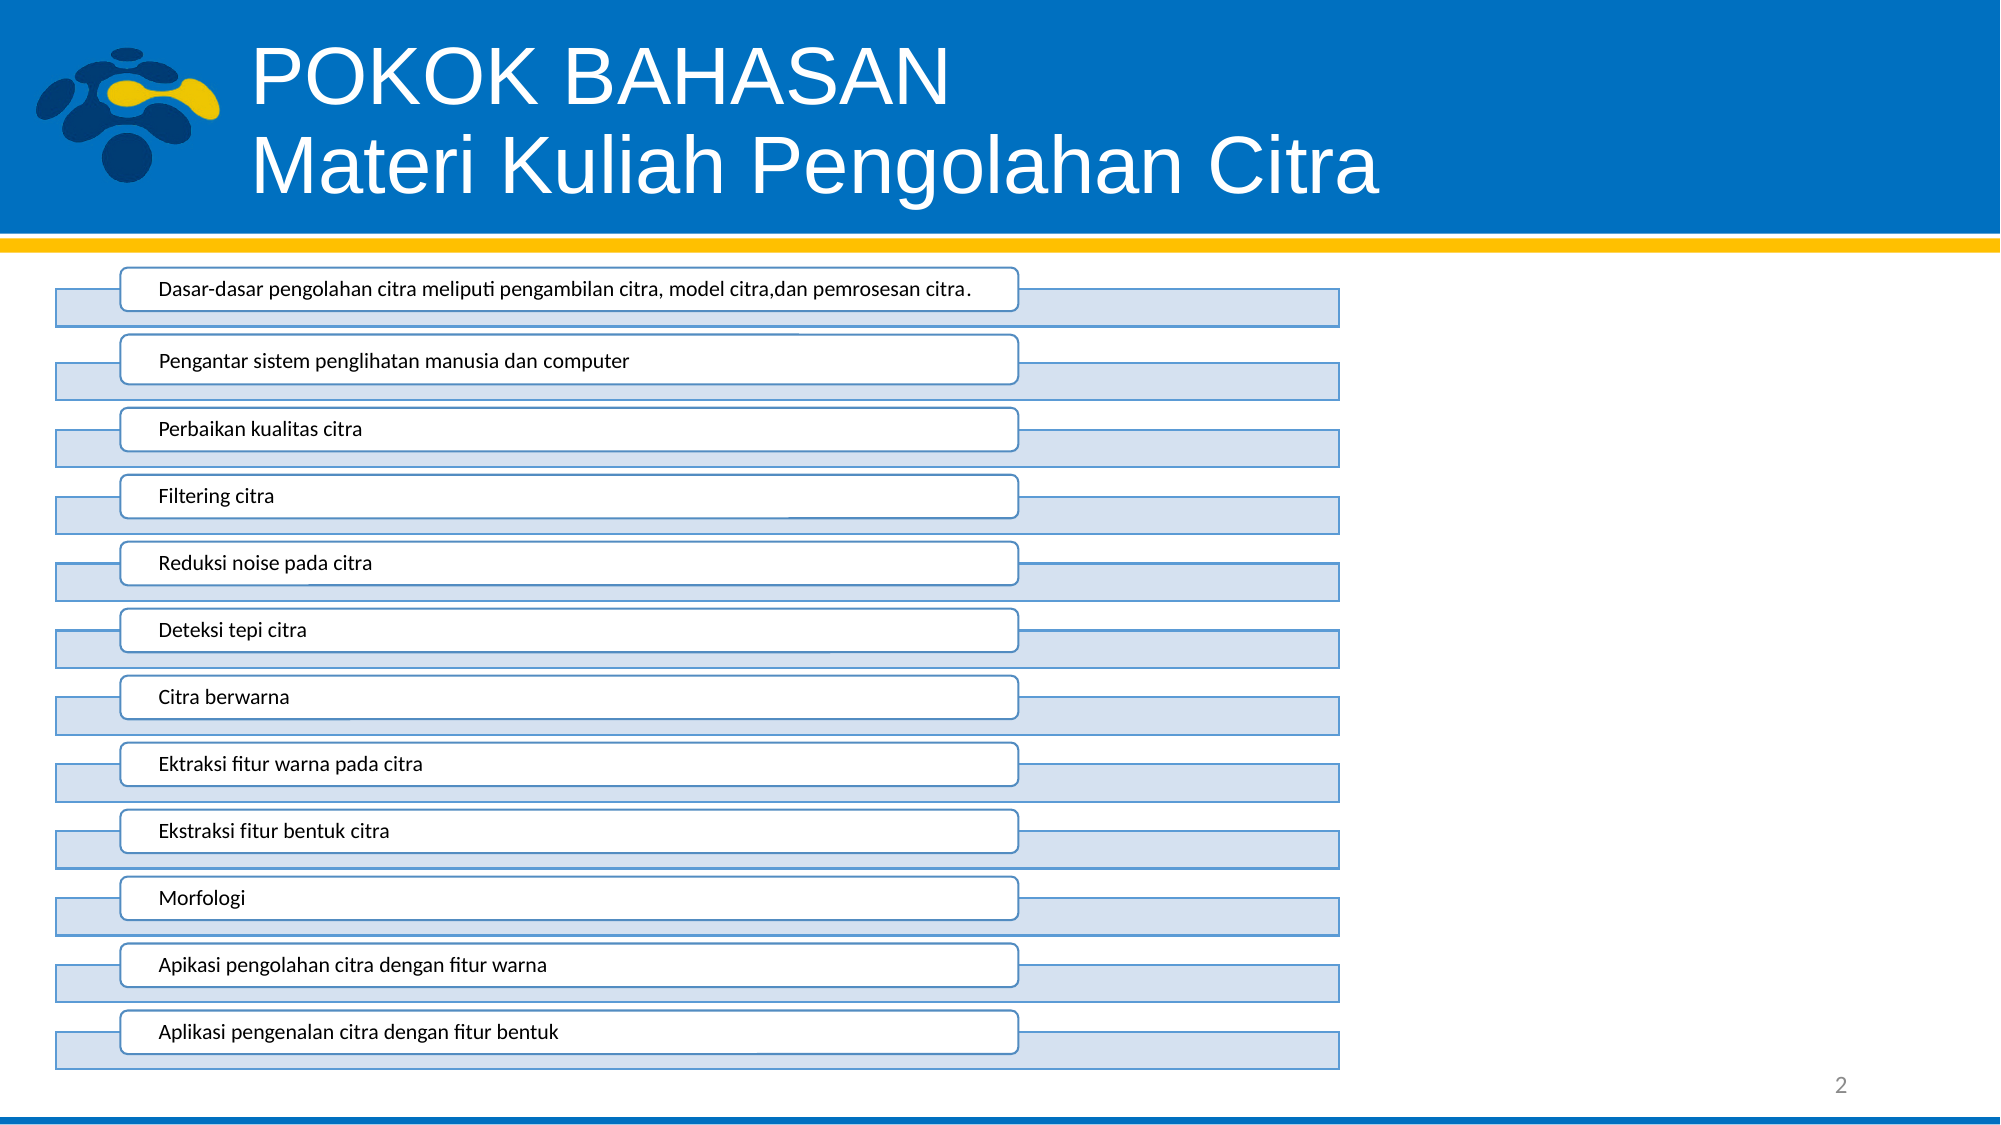

# POKOK BAHASAN Materi Kuliah Pengolahan Citra
Dasar-dasar pengolahan citra meliputi pengambilan citra, model citra,dan pemrosesan citra.
Pengantar sistem penglihatan manusia dan computer
Perbaikan kualitas citra
Filtering citra
Reduksi noise pada citra
Deteksi tepi citra
Citra berwarna
Ektraksi fitur warna pada citra
Ekstraksi fitur bentuk citra
Morfologi
Apikasi pengolahan citra dengan fitur warna
Aplikasi pengenalan citra dengan fitur bentuk
2